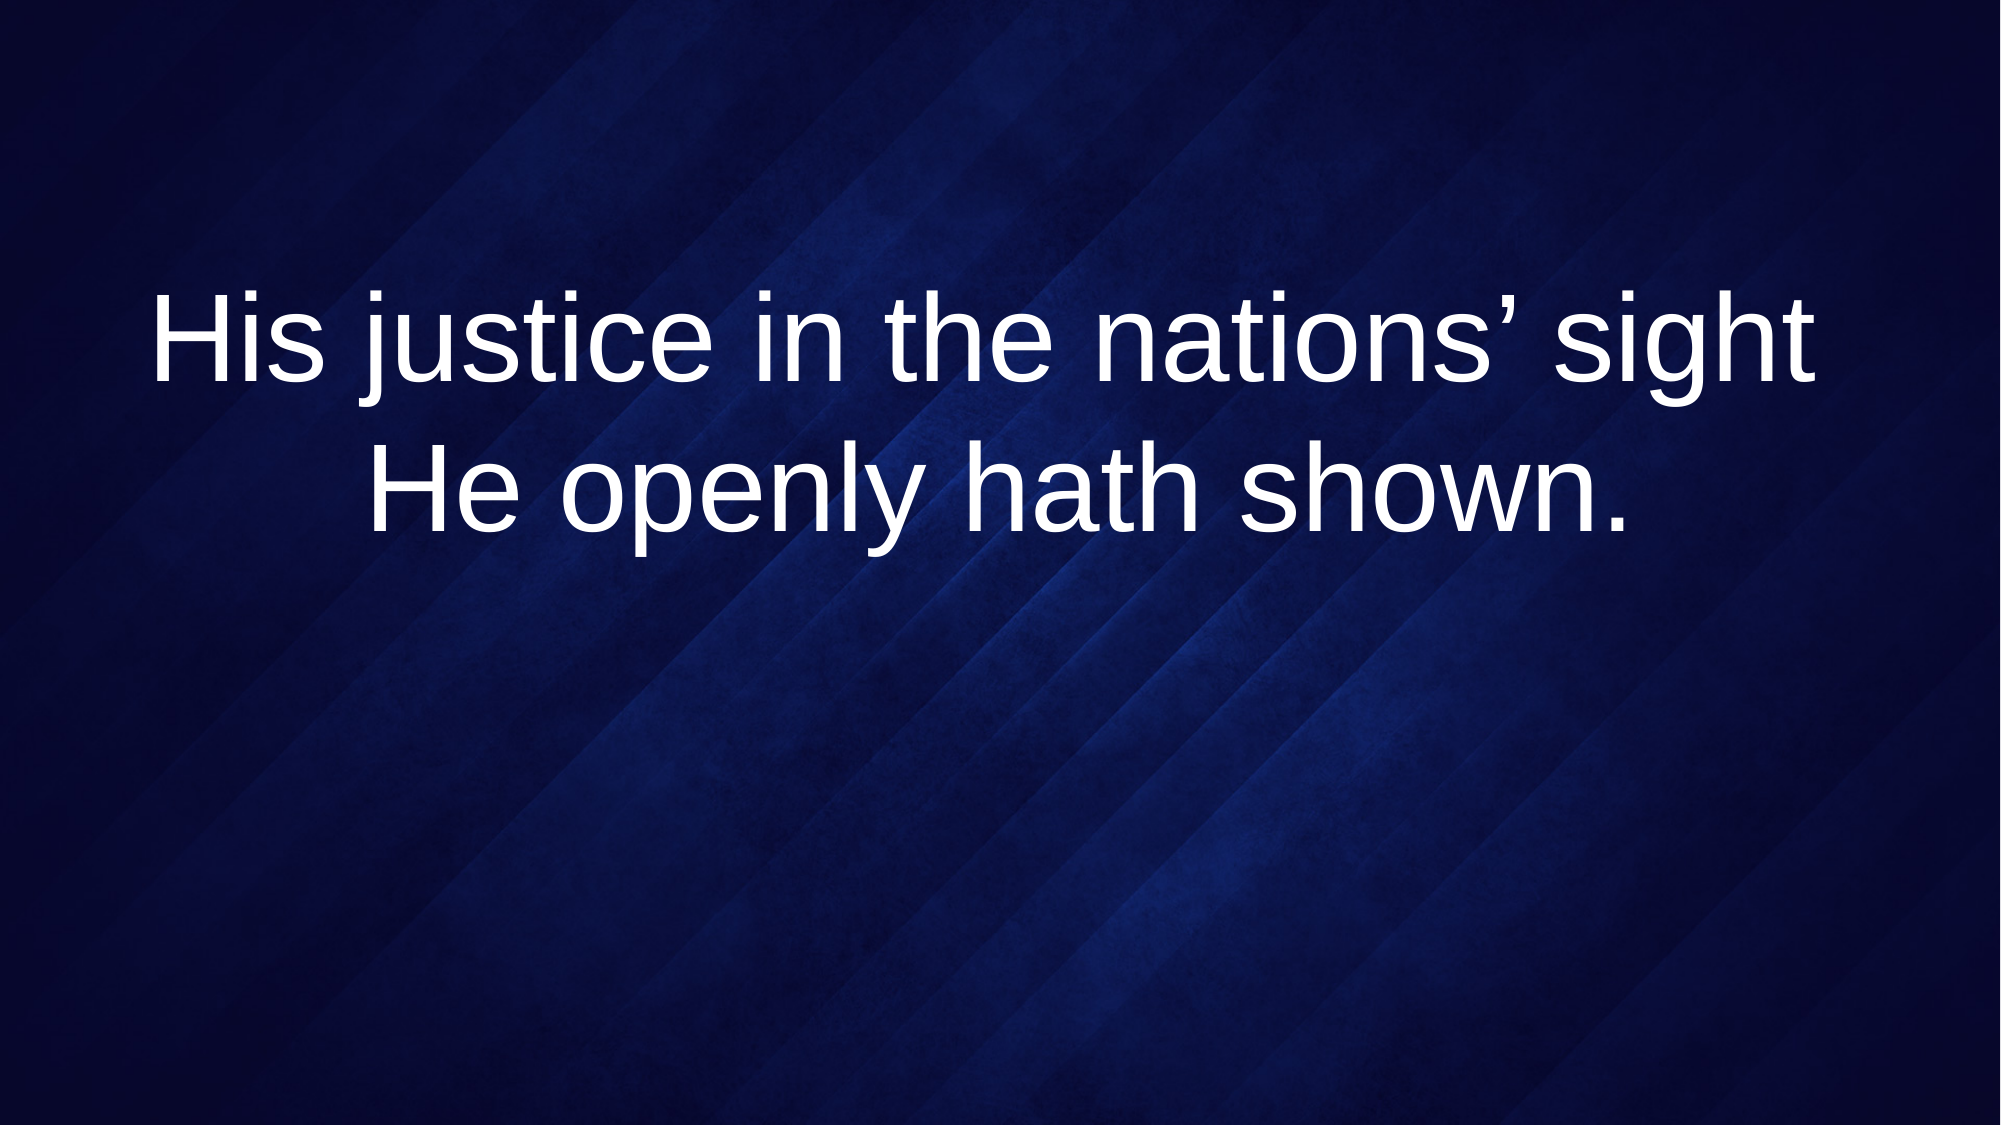

# His justice in the nations’ sight He openly hath shown.